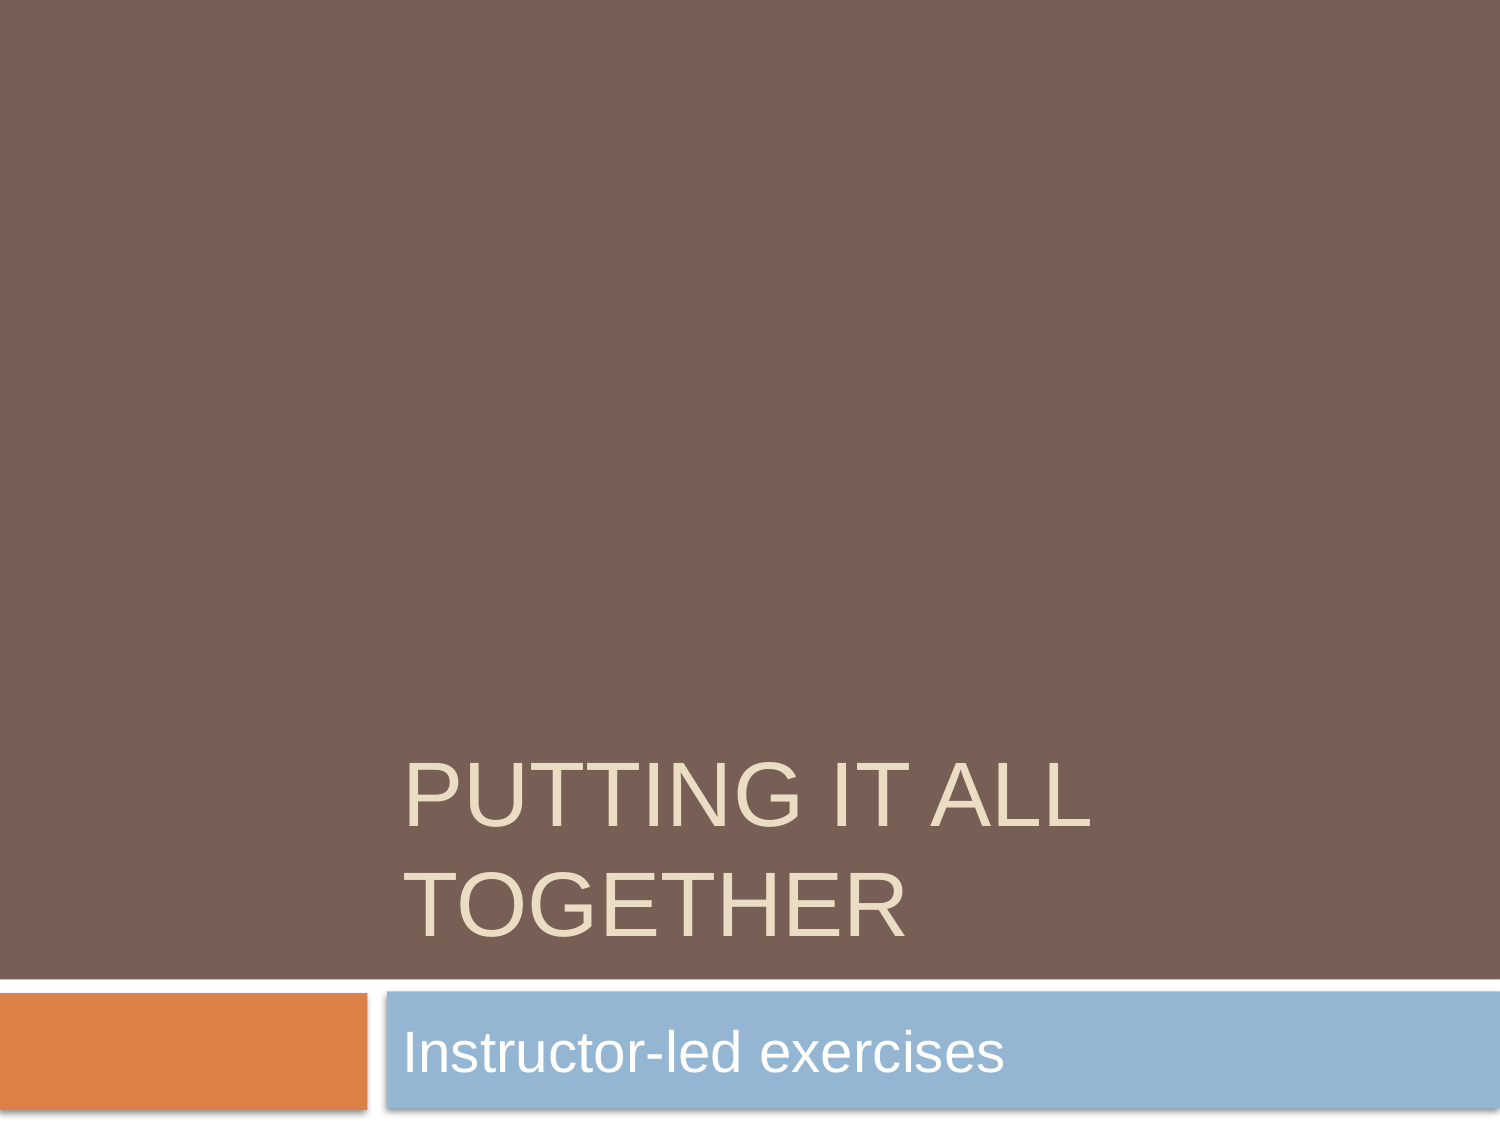

# Putting it all together
Instructor-led exercises